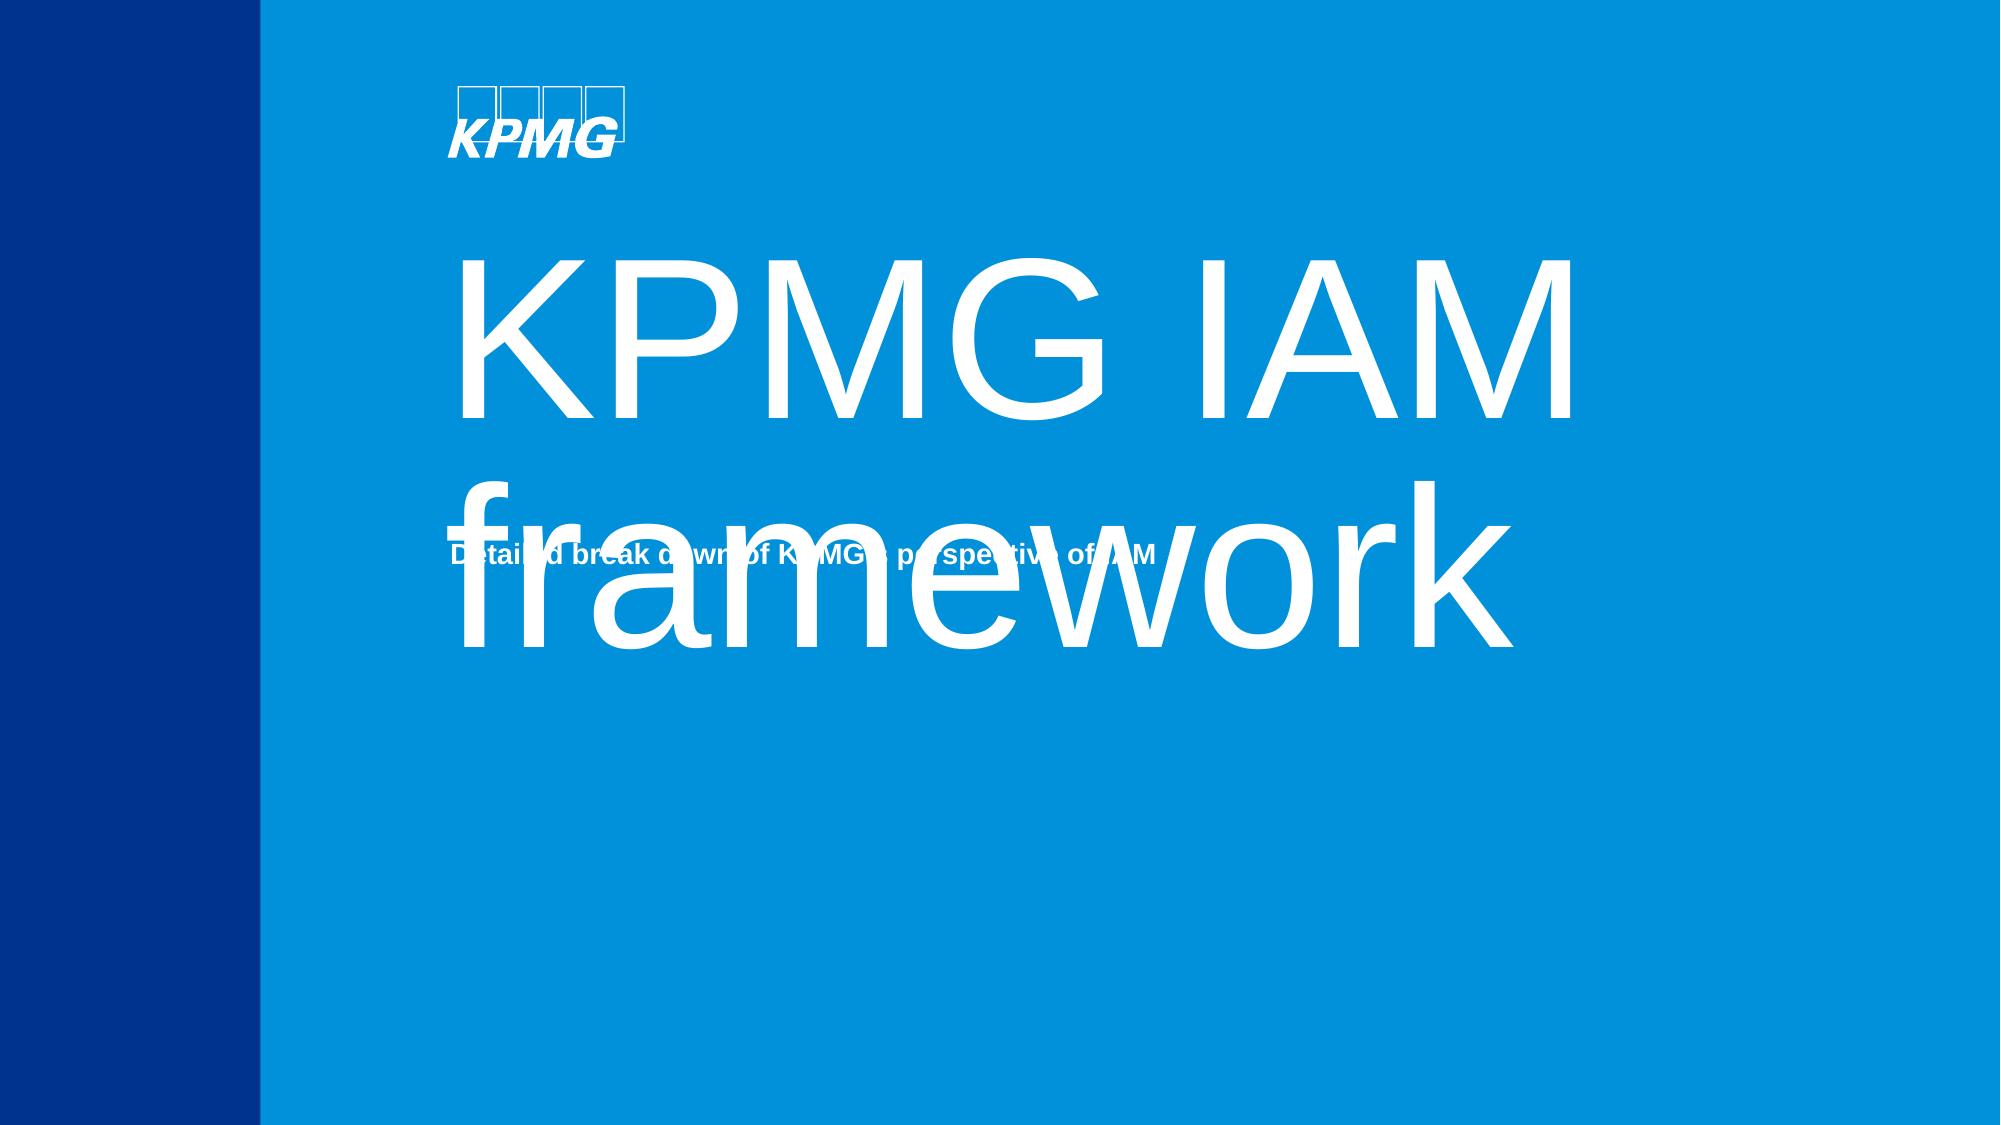

# KPMG IAM framework
Detailed break down of KPMG’s perspective of IAM